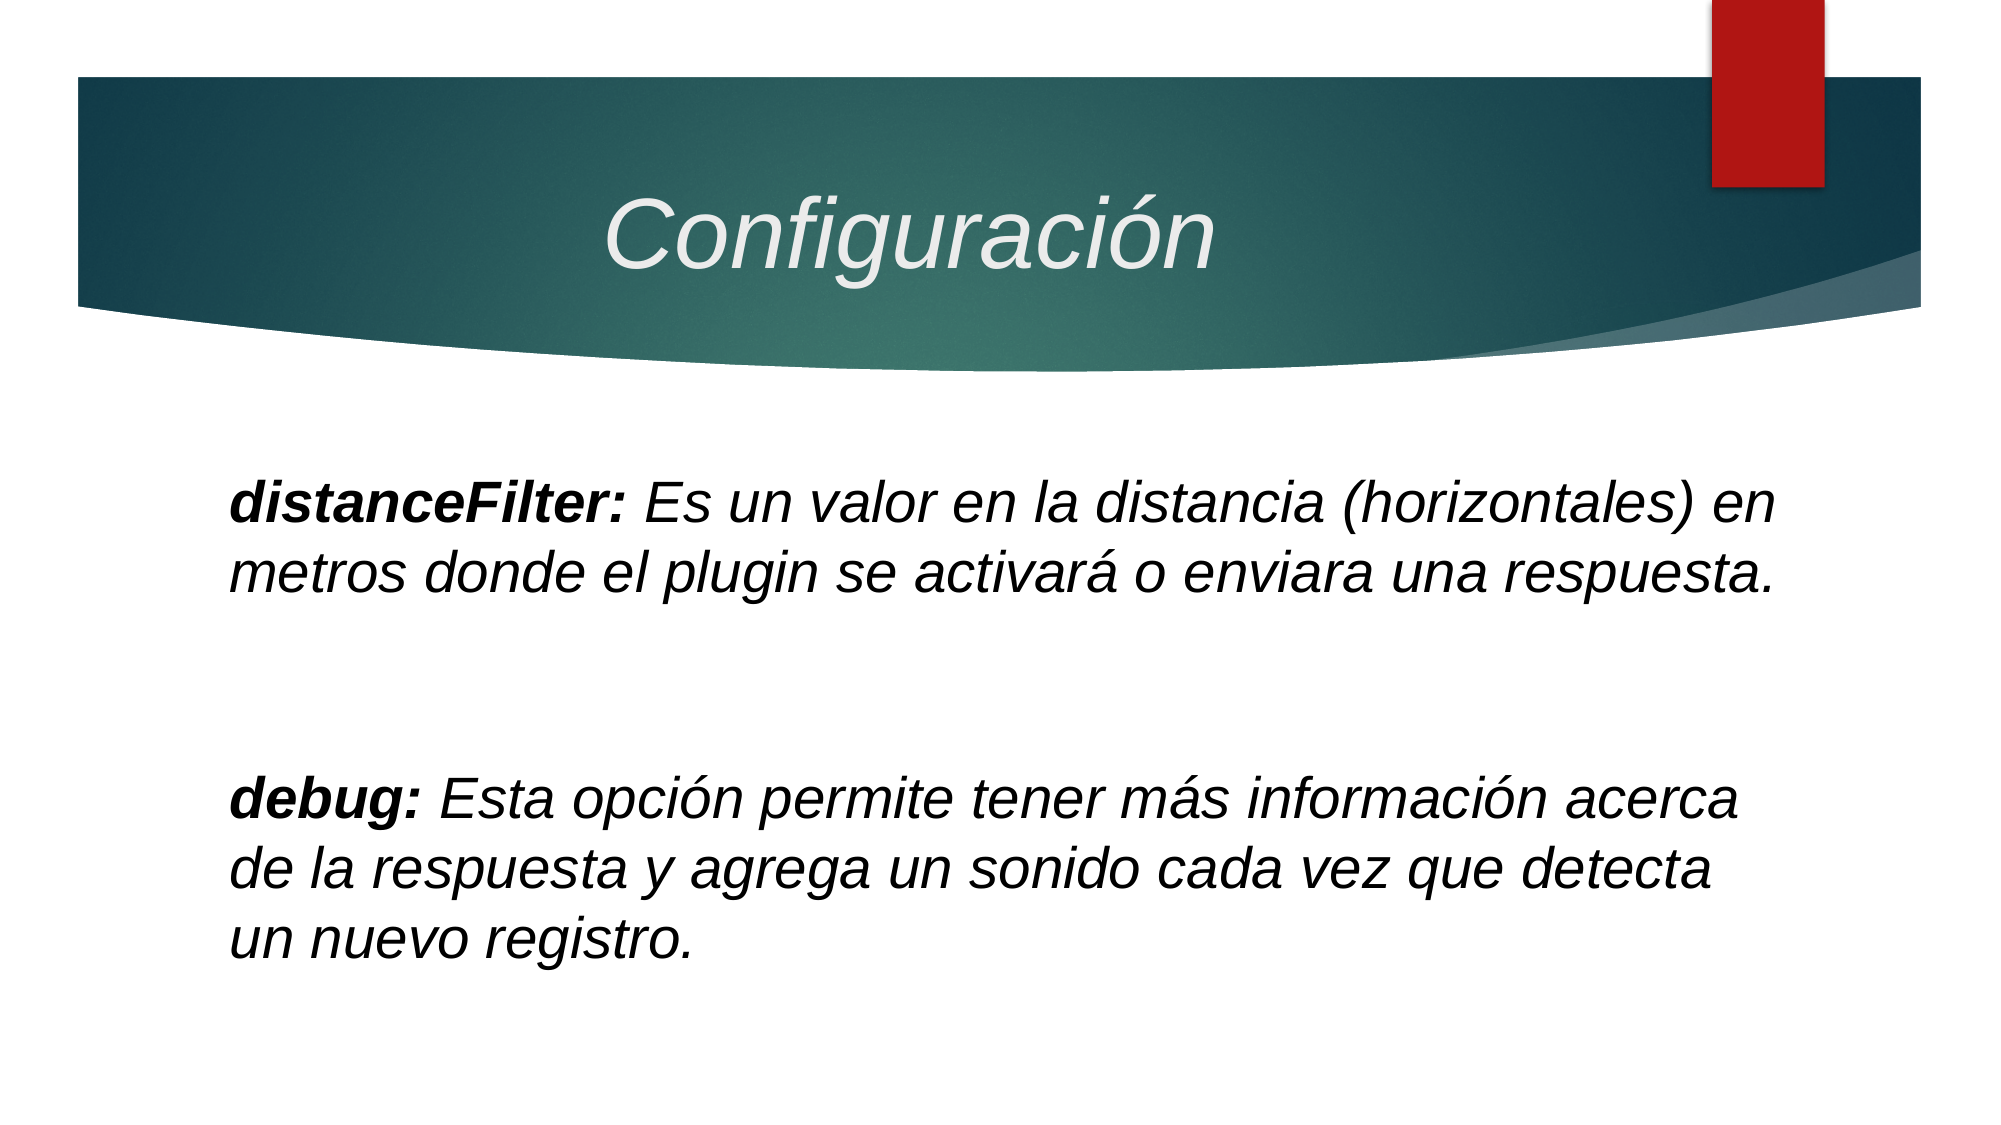

# Configuración
distanceFilter: Es un valor en la distancia (horizontales) en metros donde el plugin se activará o enviara una respuesta.
debug: Esta opción permite tener más información acerca de la respuesta y agrega un sonido cada vez que detecta un nuevo registro.